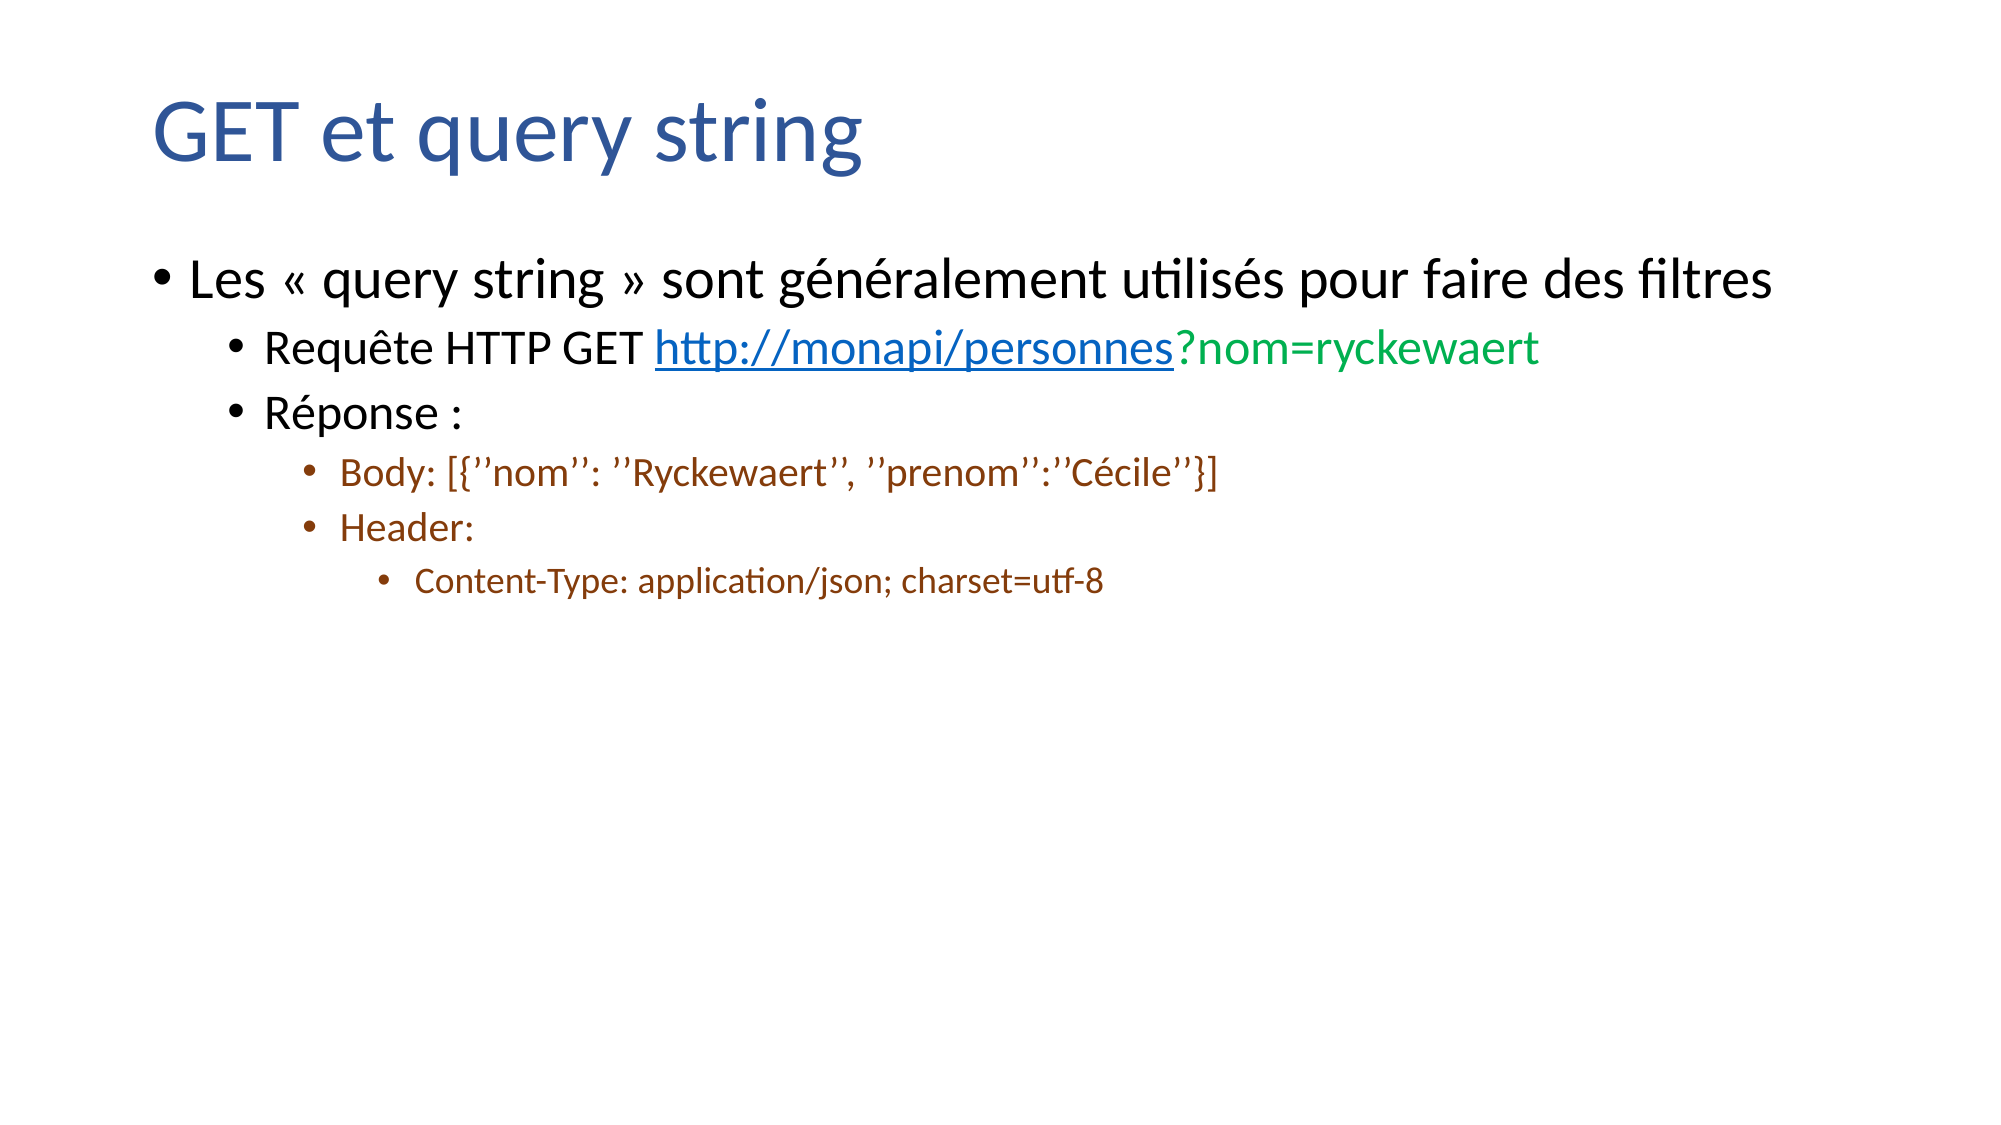

# GET et query string
Les « query string » sont généralement utilisés pour faire des filtres
Requête HTTP GET http://monapi/personnes?nom=ryckewaert
Réponse :
Body: [{’’nom’’: ’’Ryckewaert’’, ’’prenom’’:’’Cécile’’}]
Header:
Content-Type: application/json; charset=utf-8